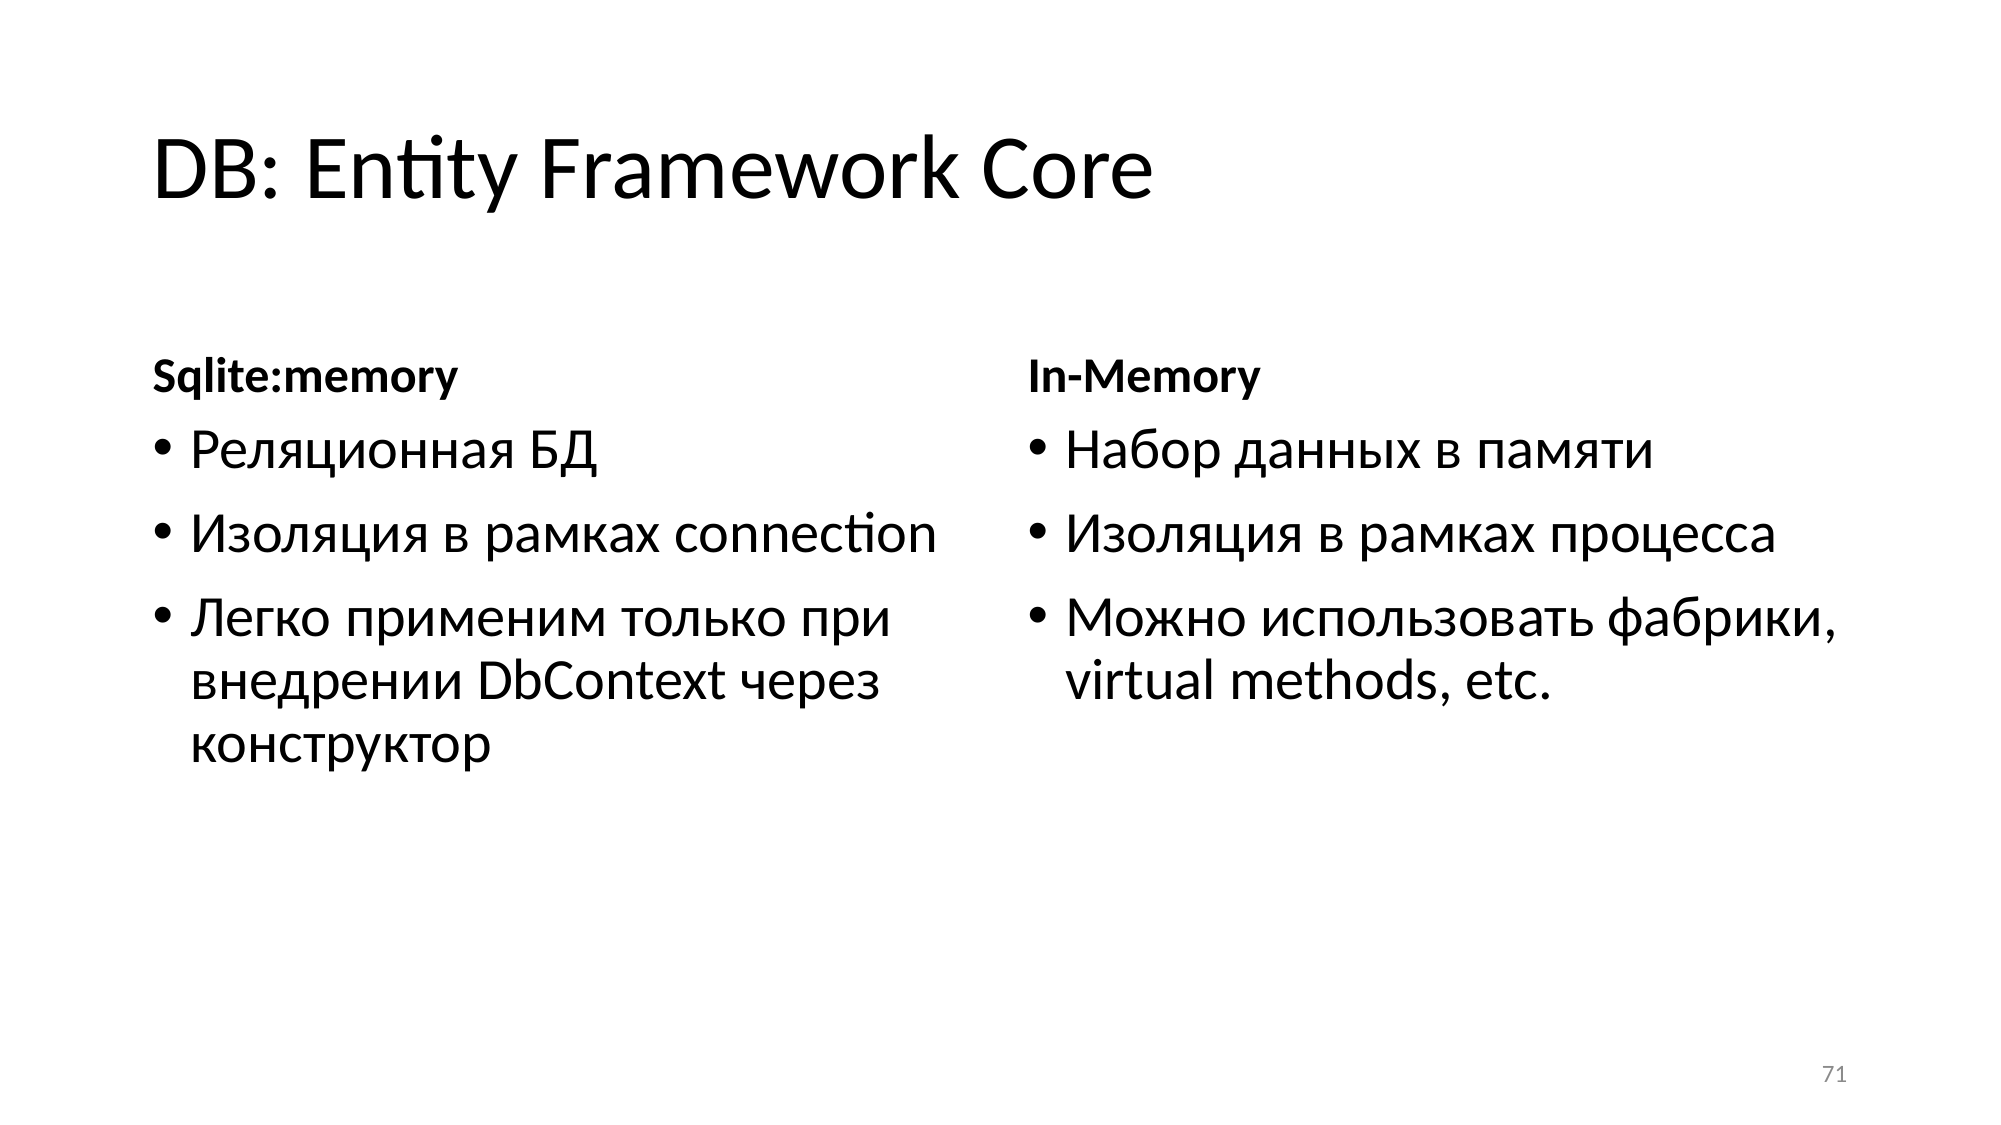

# DB: Entity Framework Core
Sqlite:memory
In-Memory
Реляционная БД
Изоляция в рамках connection
Легко применим только при внедрении DbContext через конструктор

Набор данных в памяти
Изоляция в рамках процесса
Можно использовать фабрики, virtual methods, etc.
71